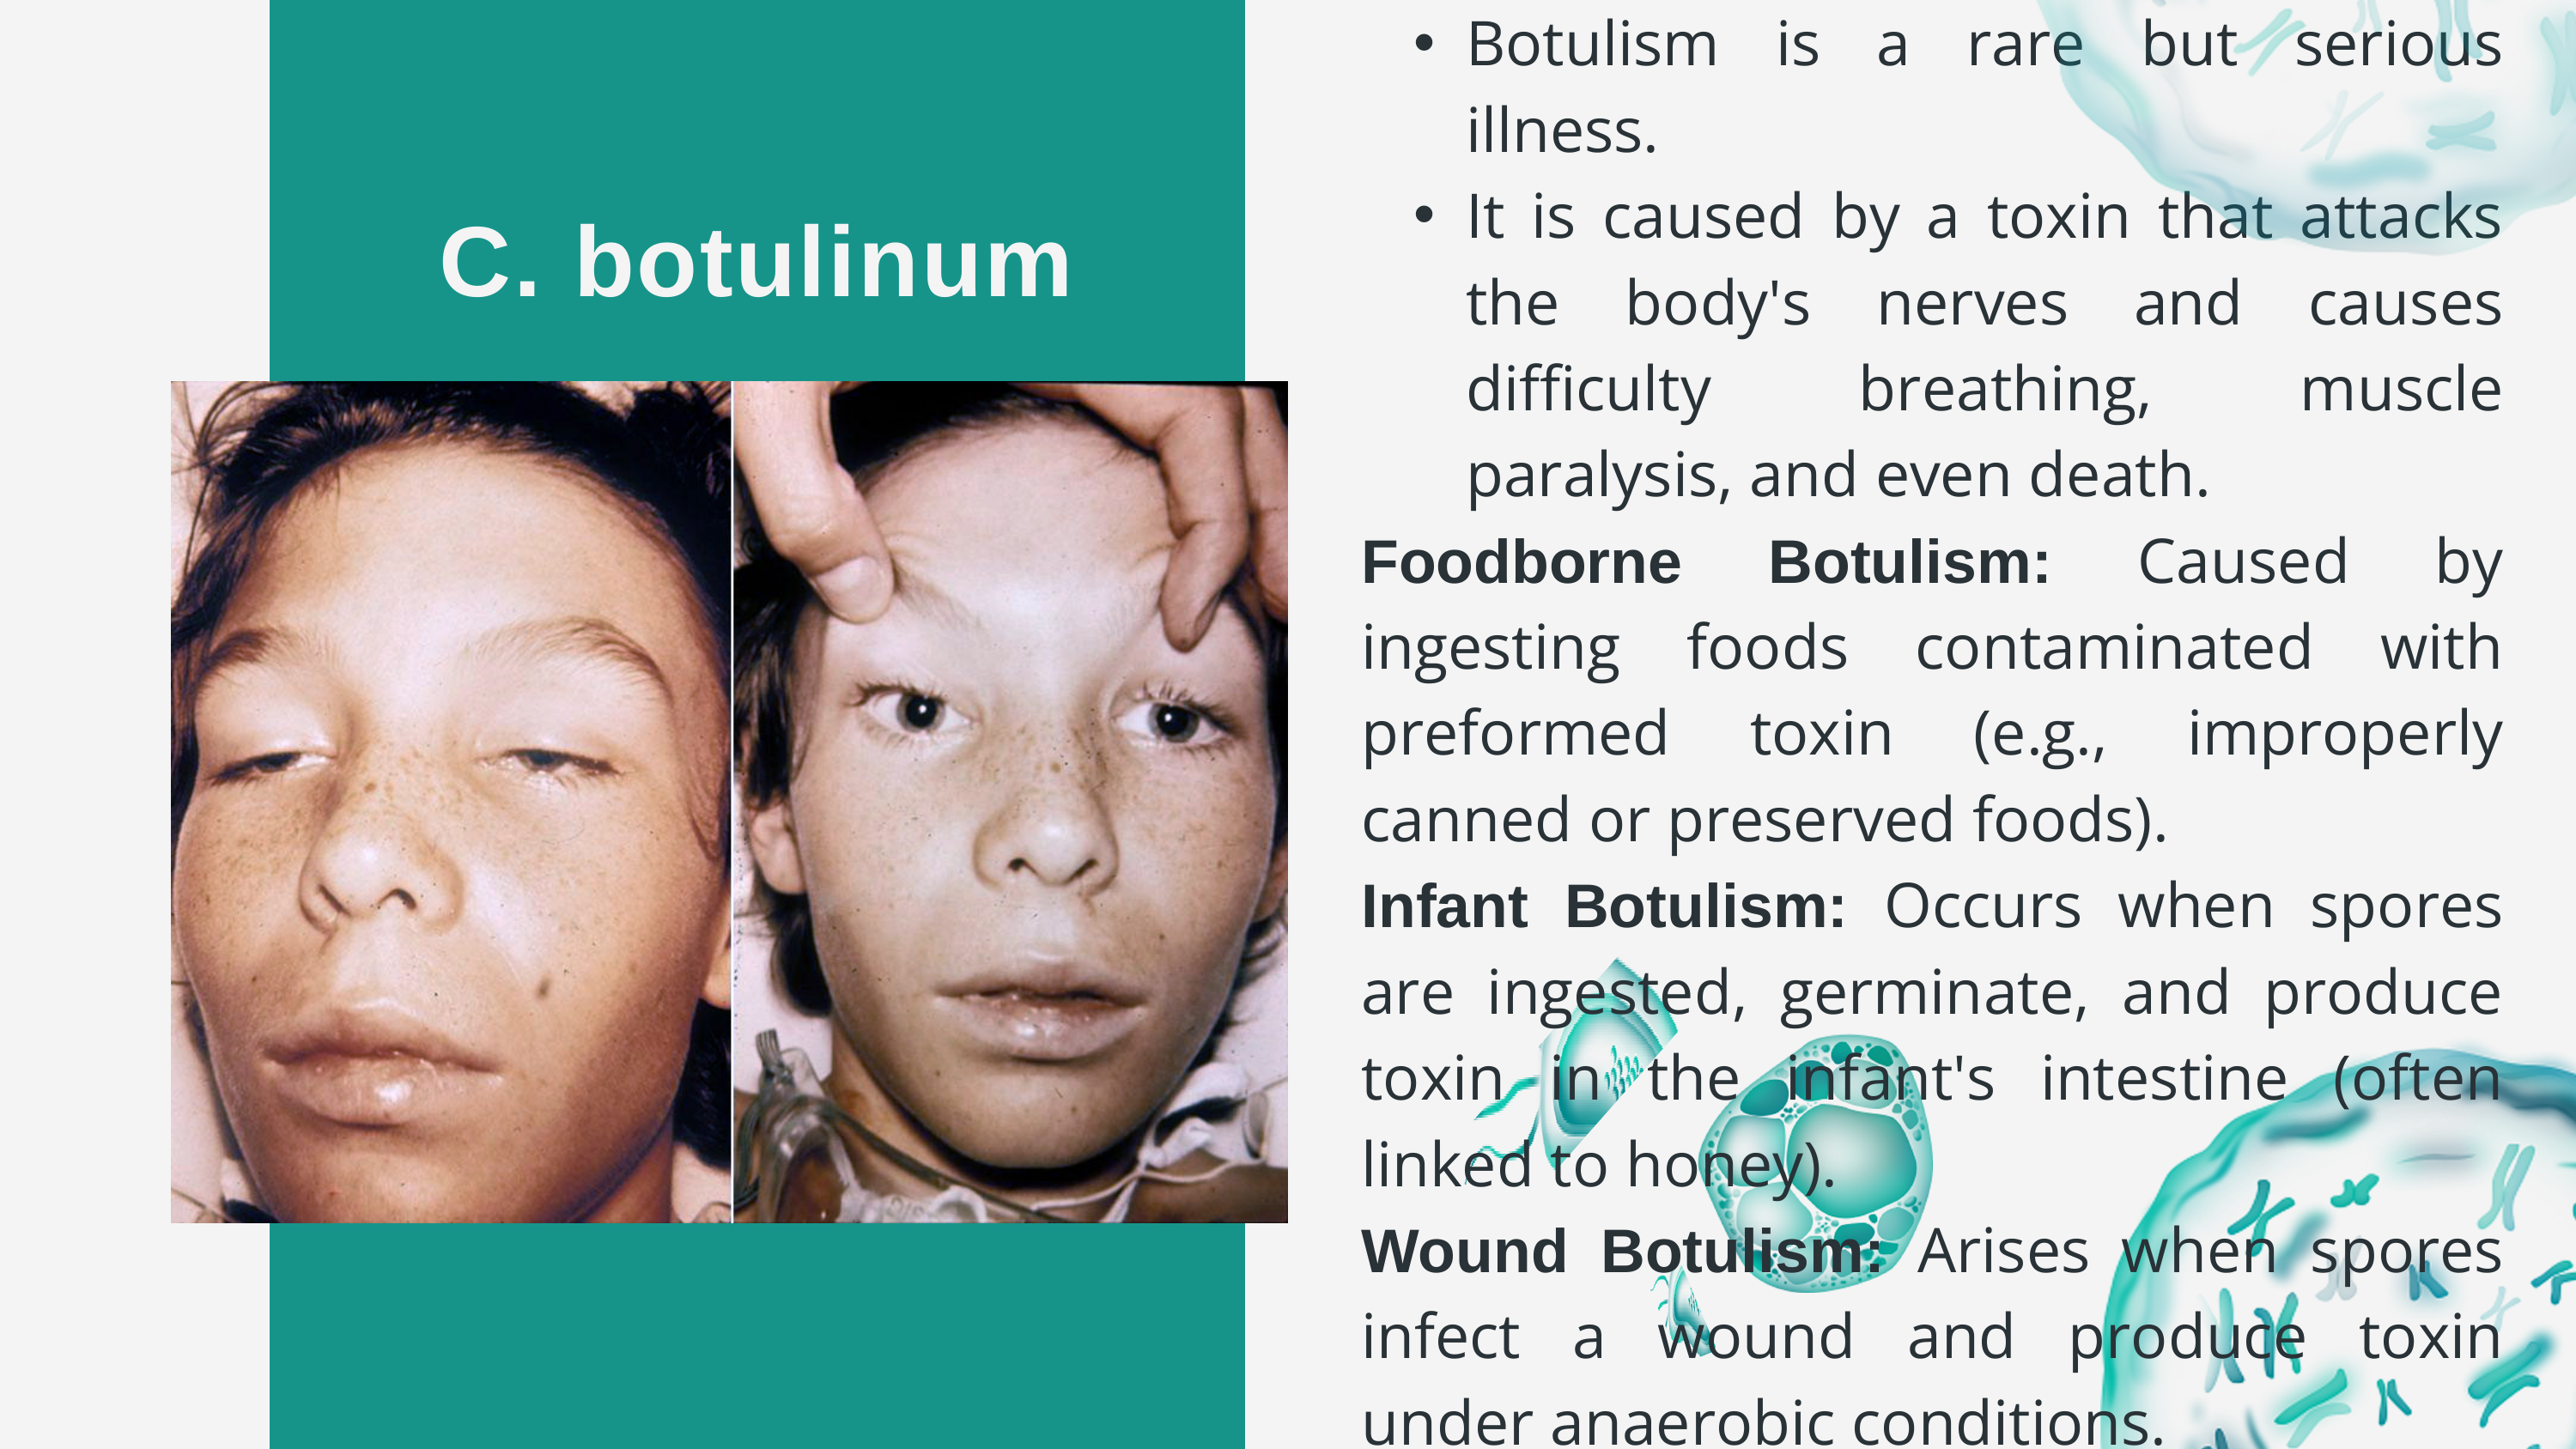

Botulism is a rare but serious illness.
It is caused by a toxin that attacks the body's nerves and causes difficulty breathing, muscle paralysis, and even death.
Foodborne Botulism: Caused by ingesting foods contaminated with preformed toxin (e.g., improperly canned or preserved foods).
Infant Botulism: Occurs when spores are ingested, germinate, and produce toxin in the infant's intestine (often linked to honey).
Wound Botulism: Arises when spores infect a wound and produce toxin under anaerobic conditions.
C. botulinum